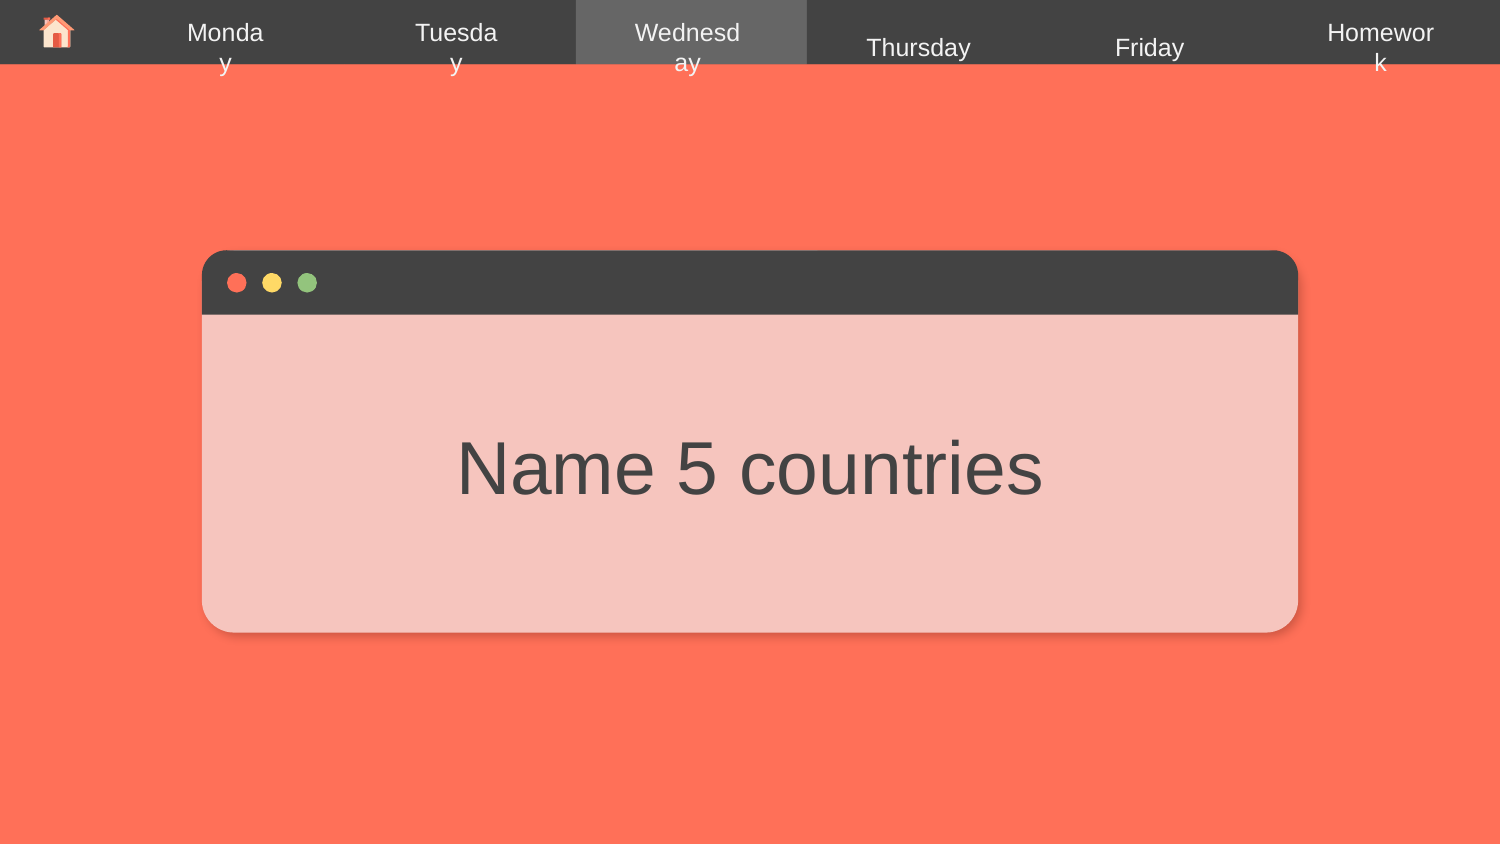

Thursday
Monday
Tuesday
Wednesday
Friday
Homework

# Name 5 countries